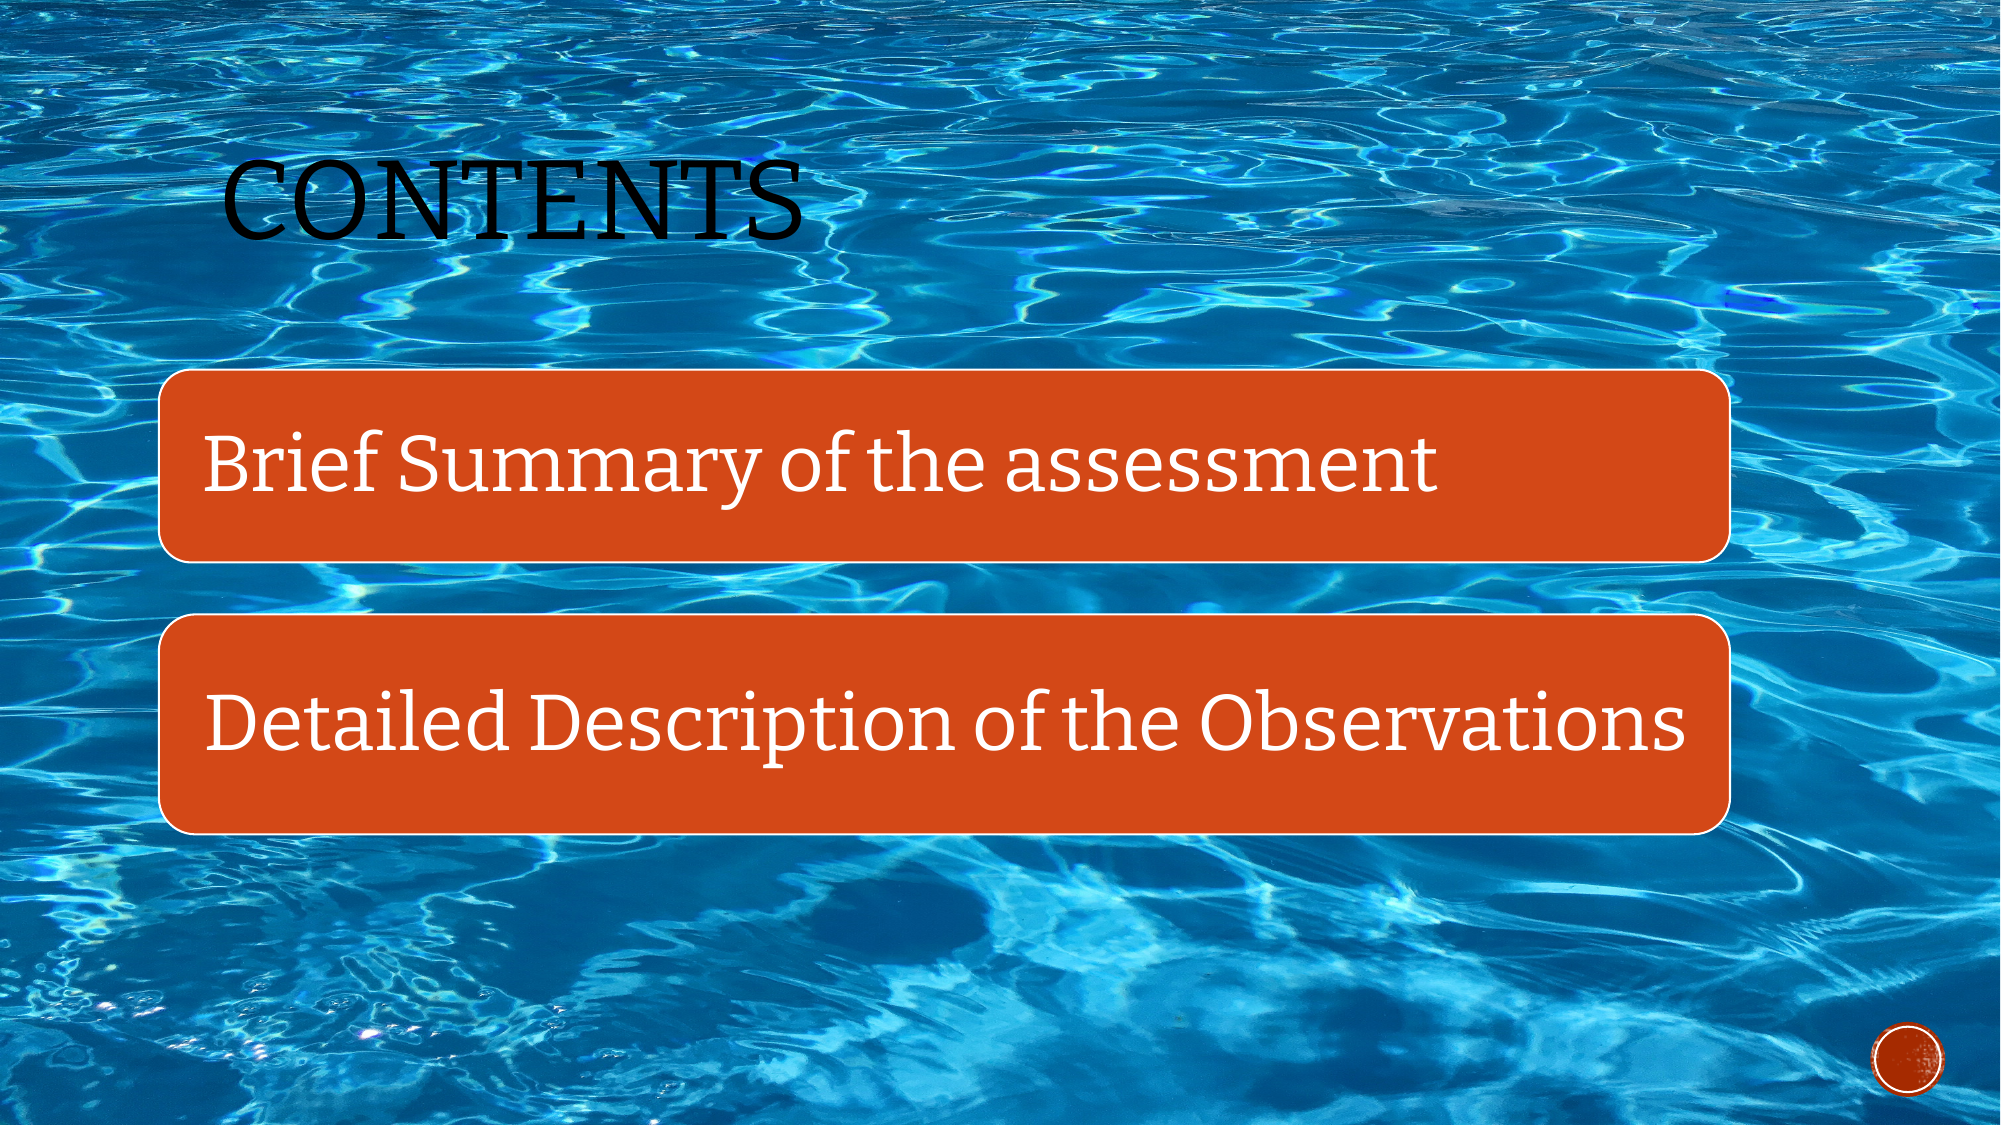

# Contents
Brief Summary of the assessment
Detailed Description of the Observations